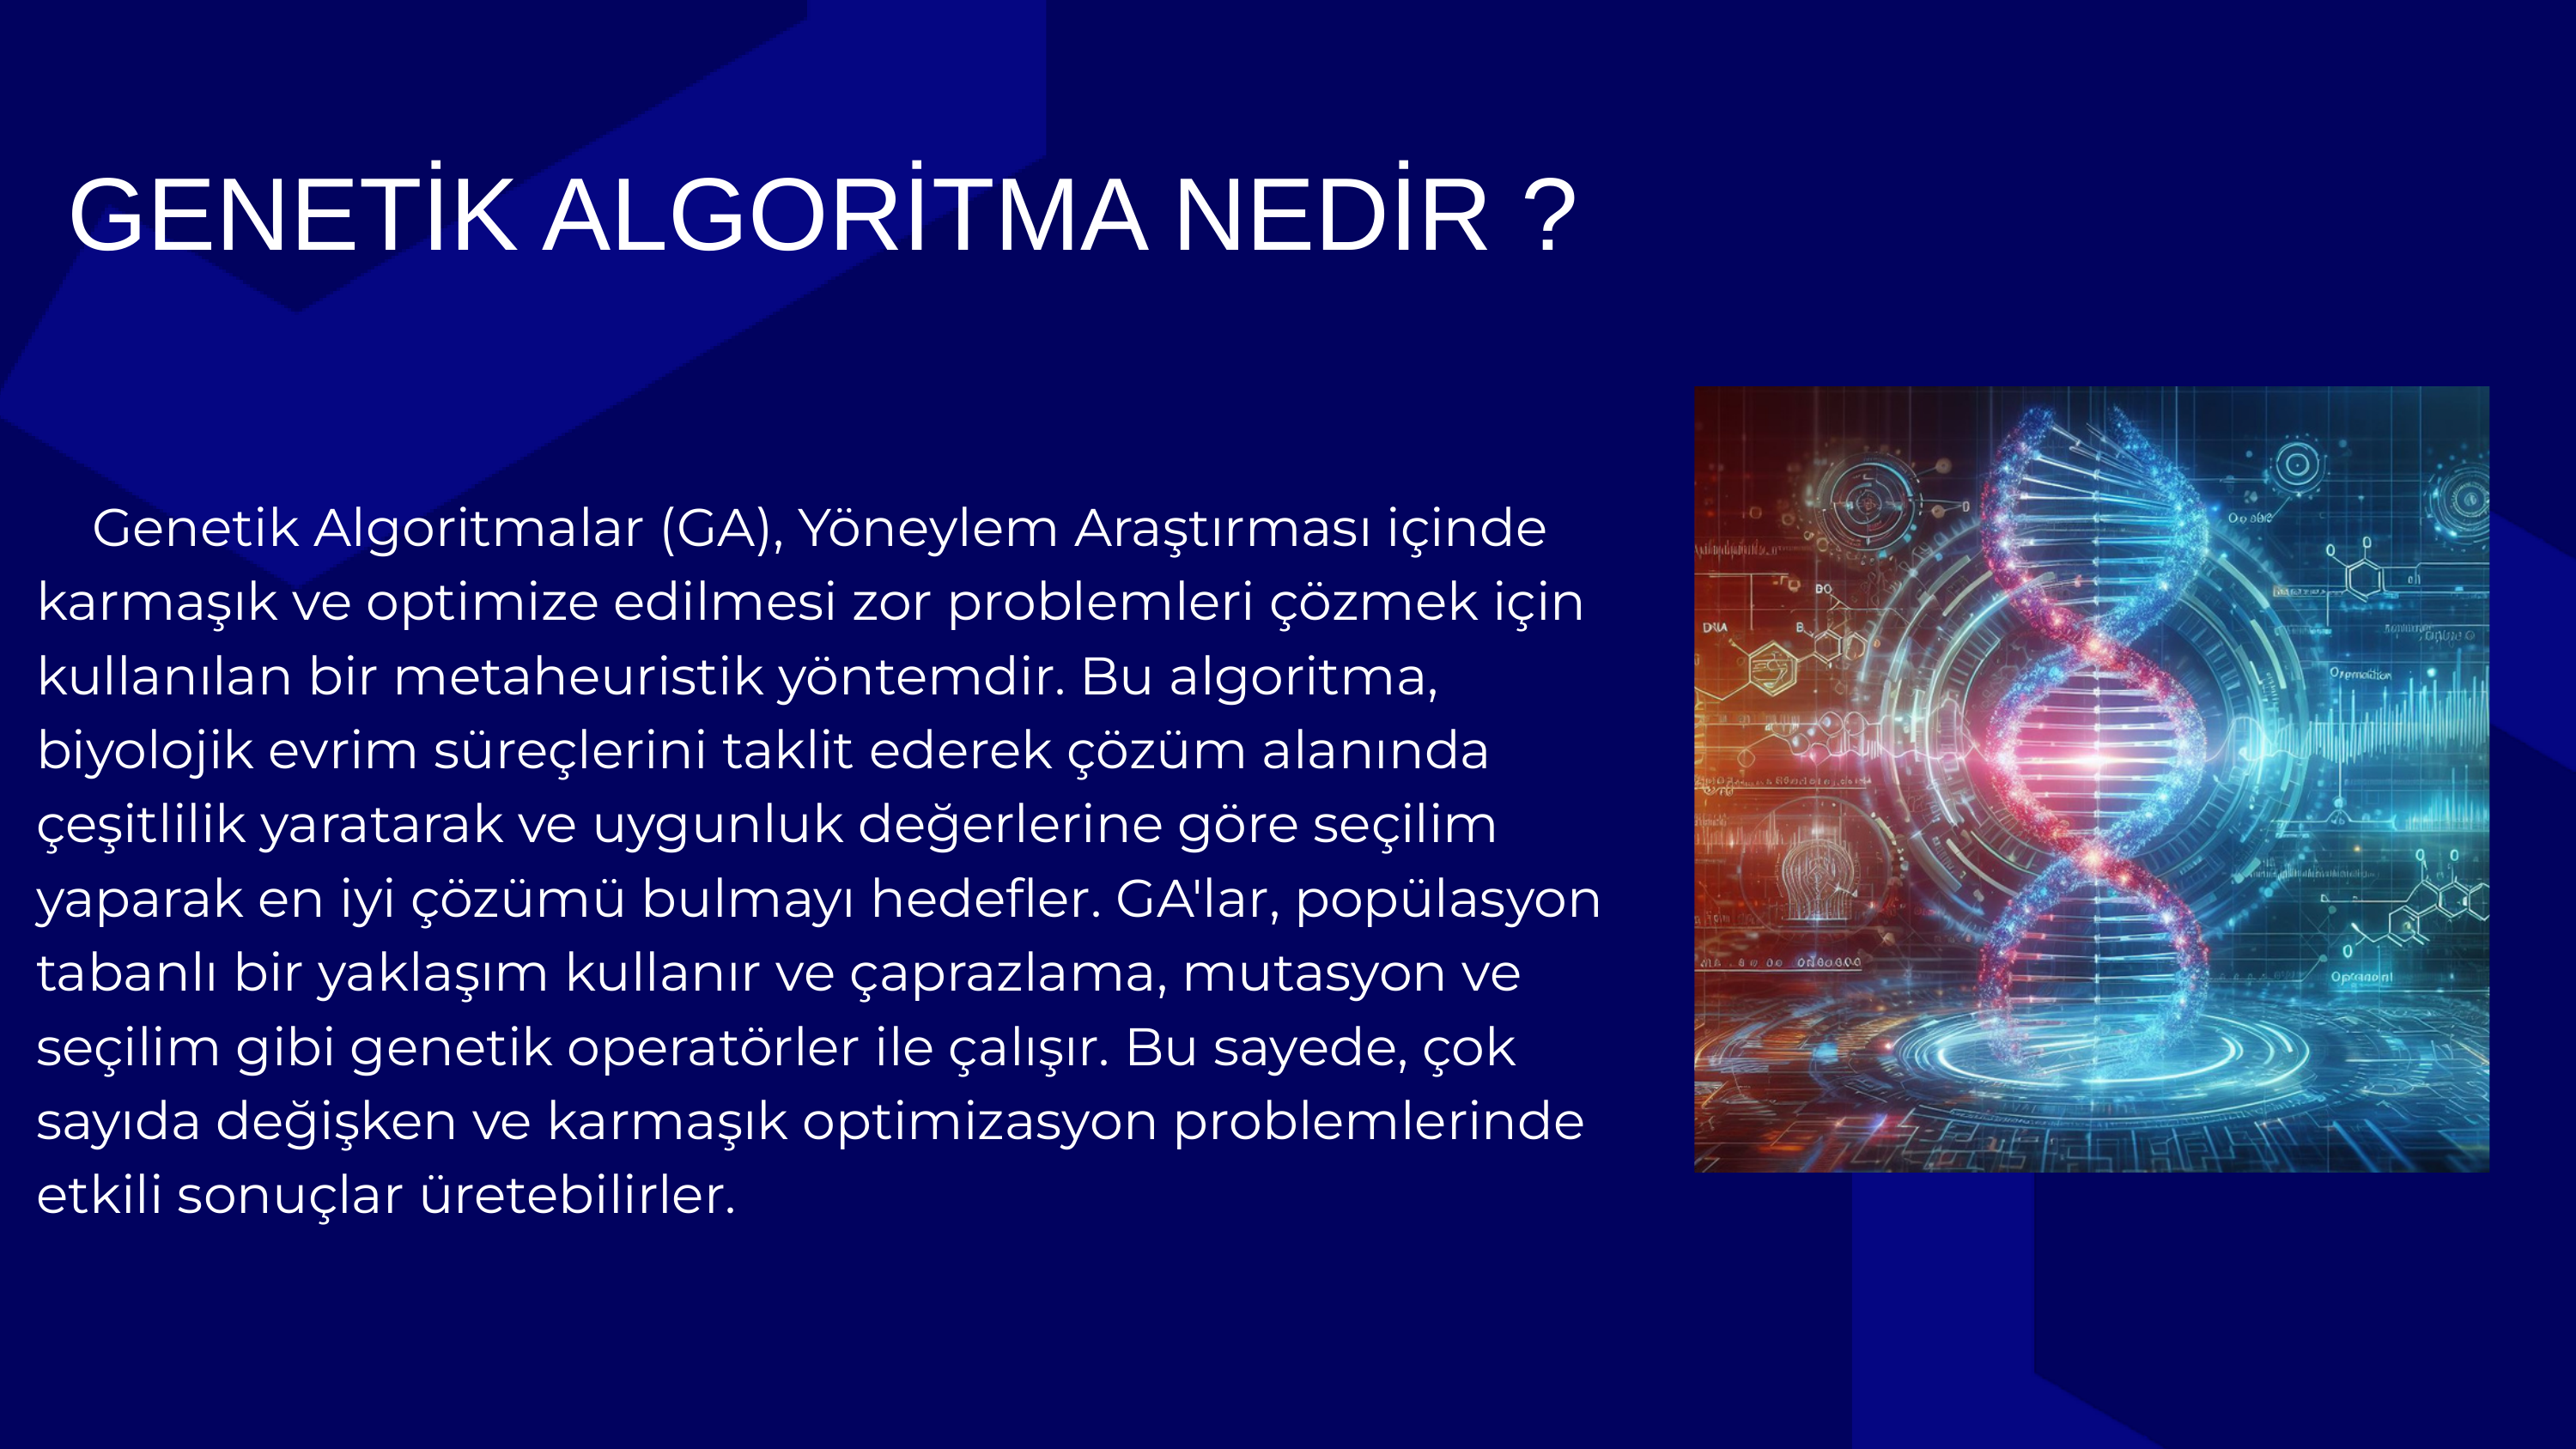

GENETİK ALGORİTMA NEDİR ?

    Genetik Algoritmalar (GA), Yöneylem Araştırması içinde karmaşık ve optimize edilmesi zor problemleri çözmek için kullanılan bir metaheuristik yöntemdir. Bu algoritma, biyolojik evrim süreçlerini taklit ederek çözüm alanında çeşitlilik yaratarak ve uygunluk değerlerine göre seçilim yaparak en iyi çözümü bulmayı hedefler. GA'lar, popülasyon tabanlı bir yaklaşım kullanır ve çaprazlama, mutasyon ve seçilim gibi genetik operatörler ile çalışır. Bu sayede, çok sayıda değişken ve karmaşık optimizasyon problemlerinde etkili sonuçlar üretebilirler.